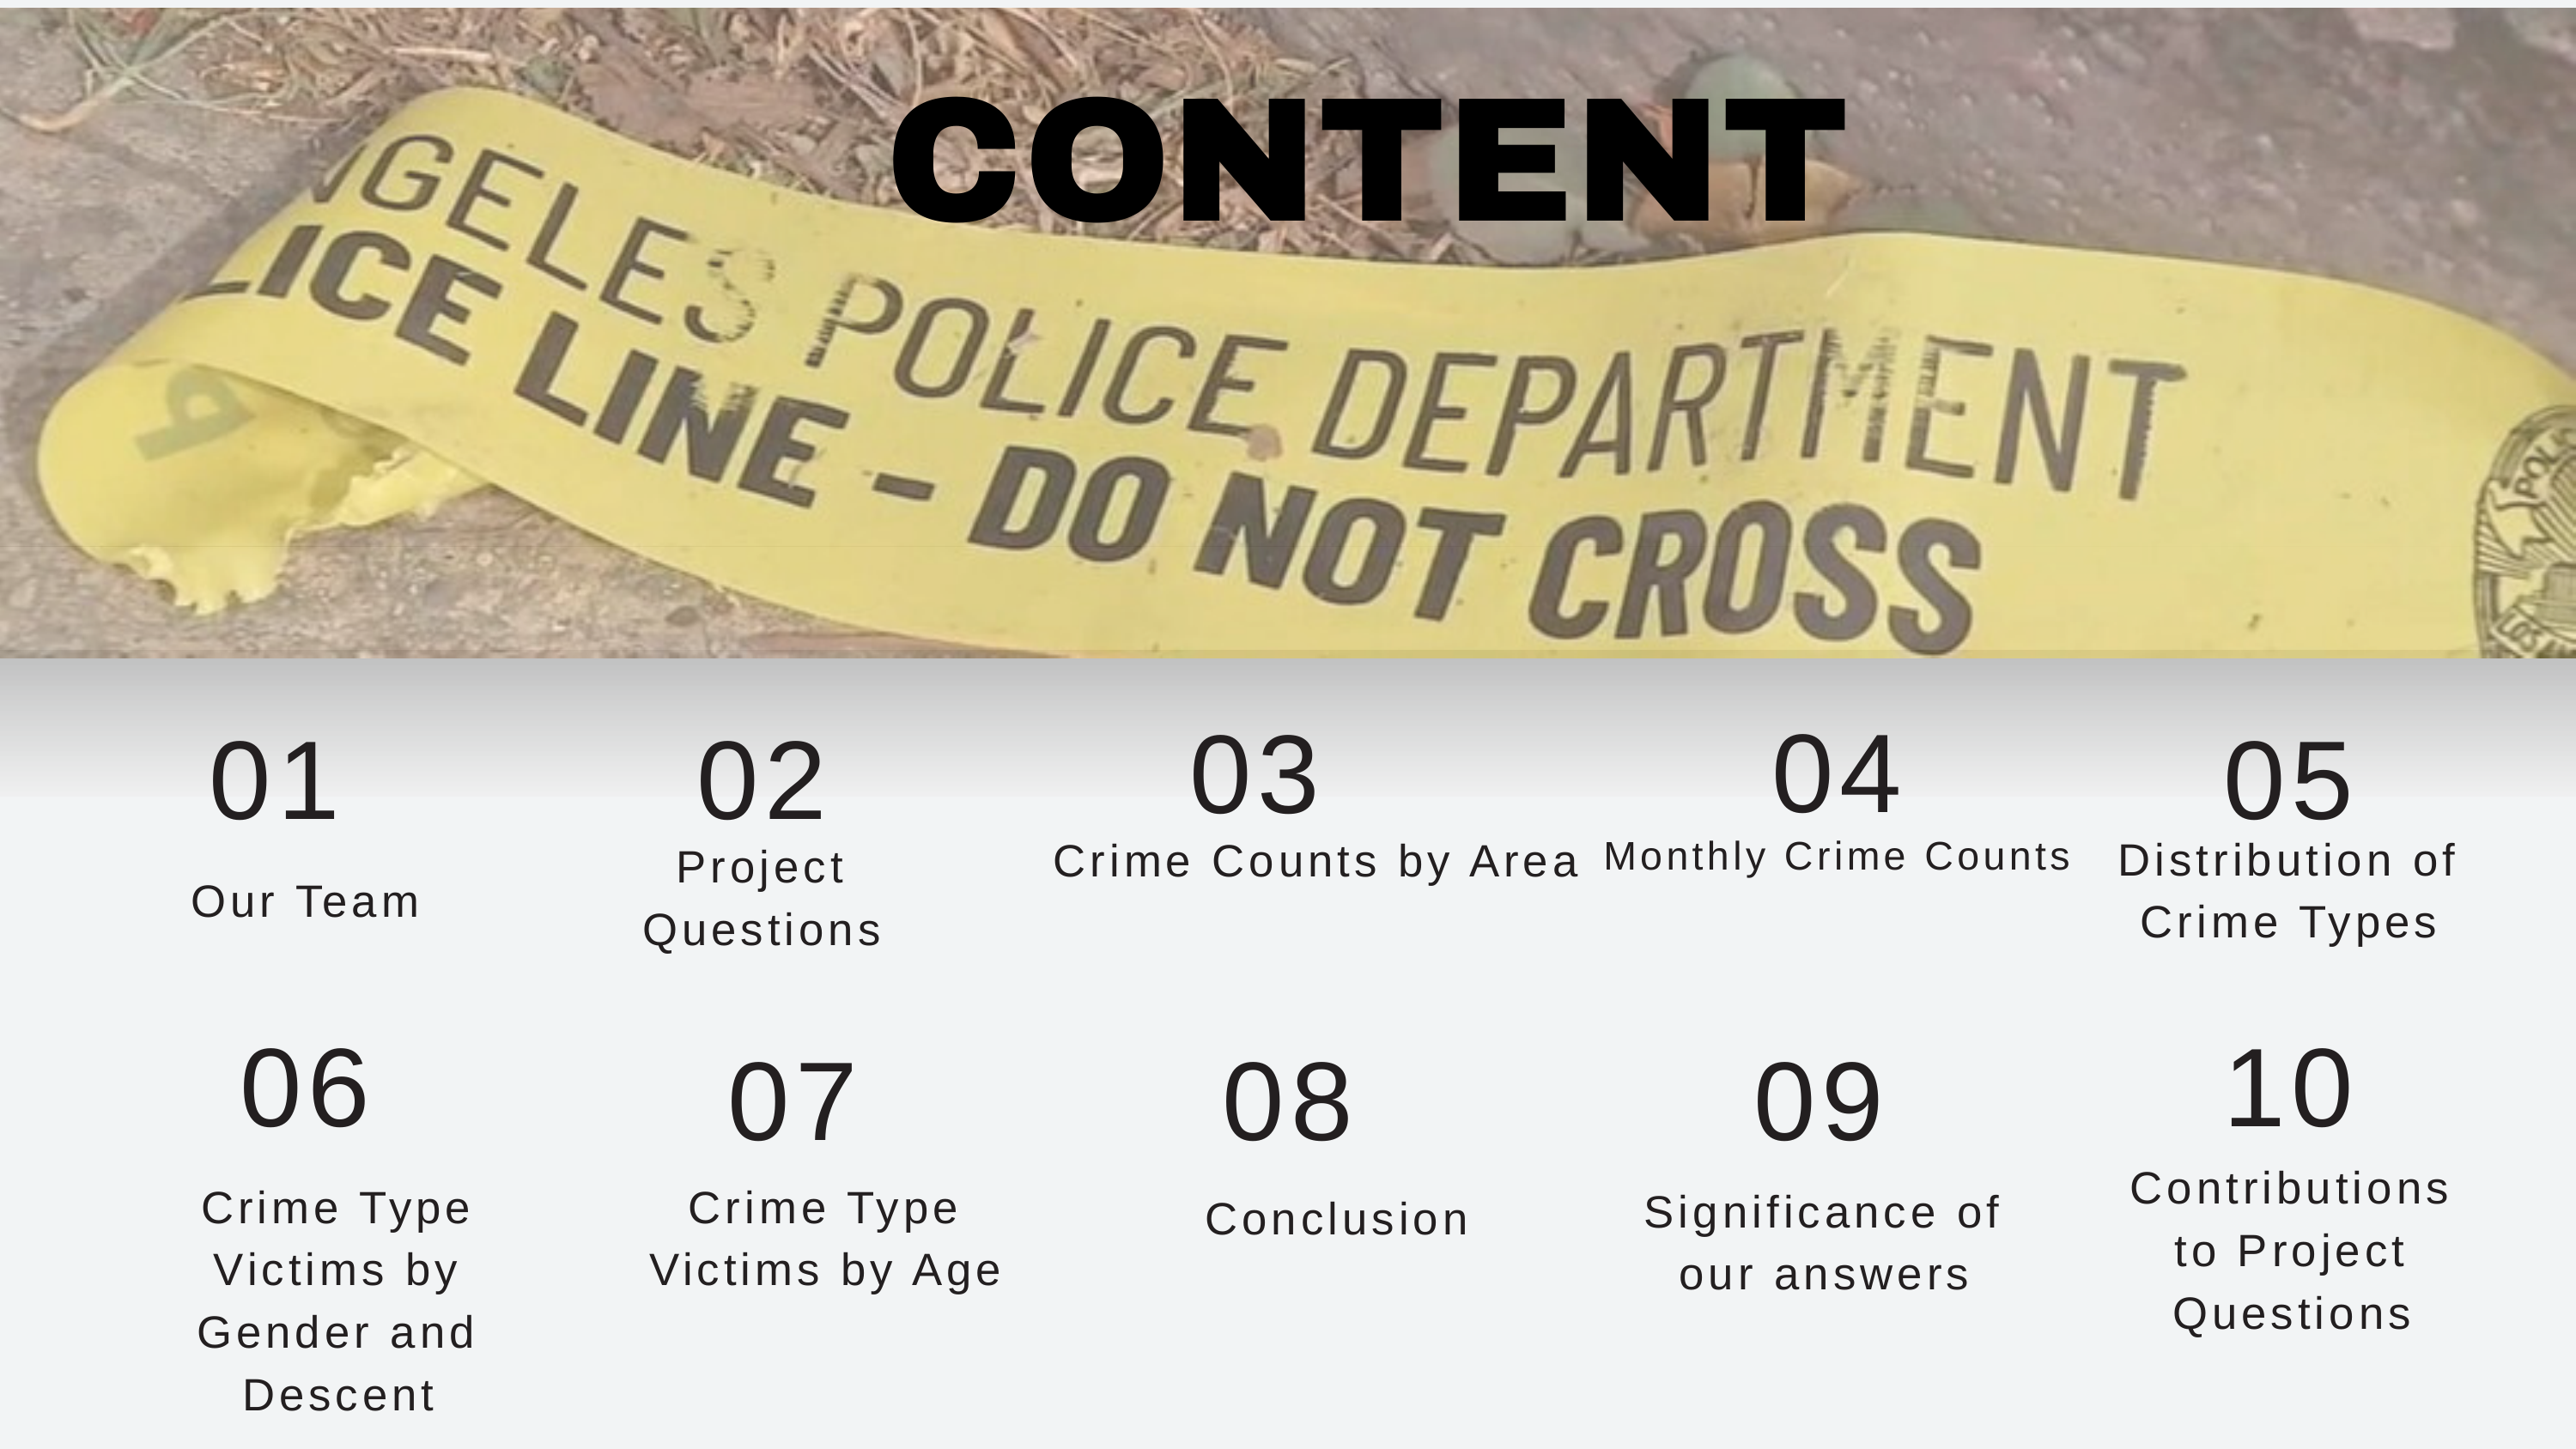

CONTENT

04
03
02
05
01
Distribution of Crime Types
Crime Counts by Area

Monthly Crime Counts

Project Questions
Our Team
06
10
07
08
09
Contributions to Project Questions
Crime Type Victims by Gender and Descent
Crime Type Victims by Age
Significance of our answers
Conclusion